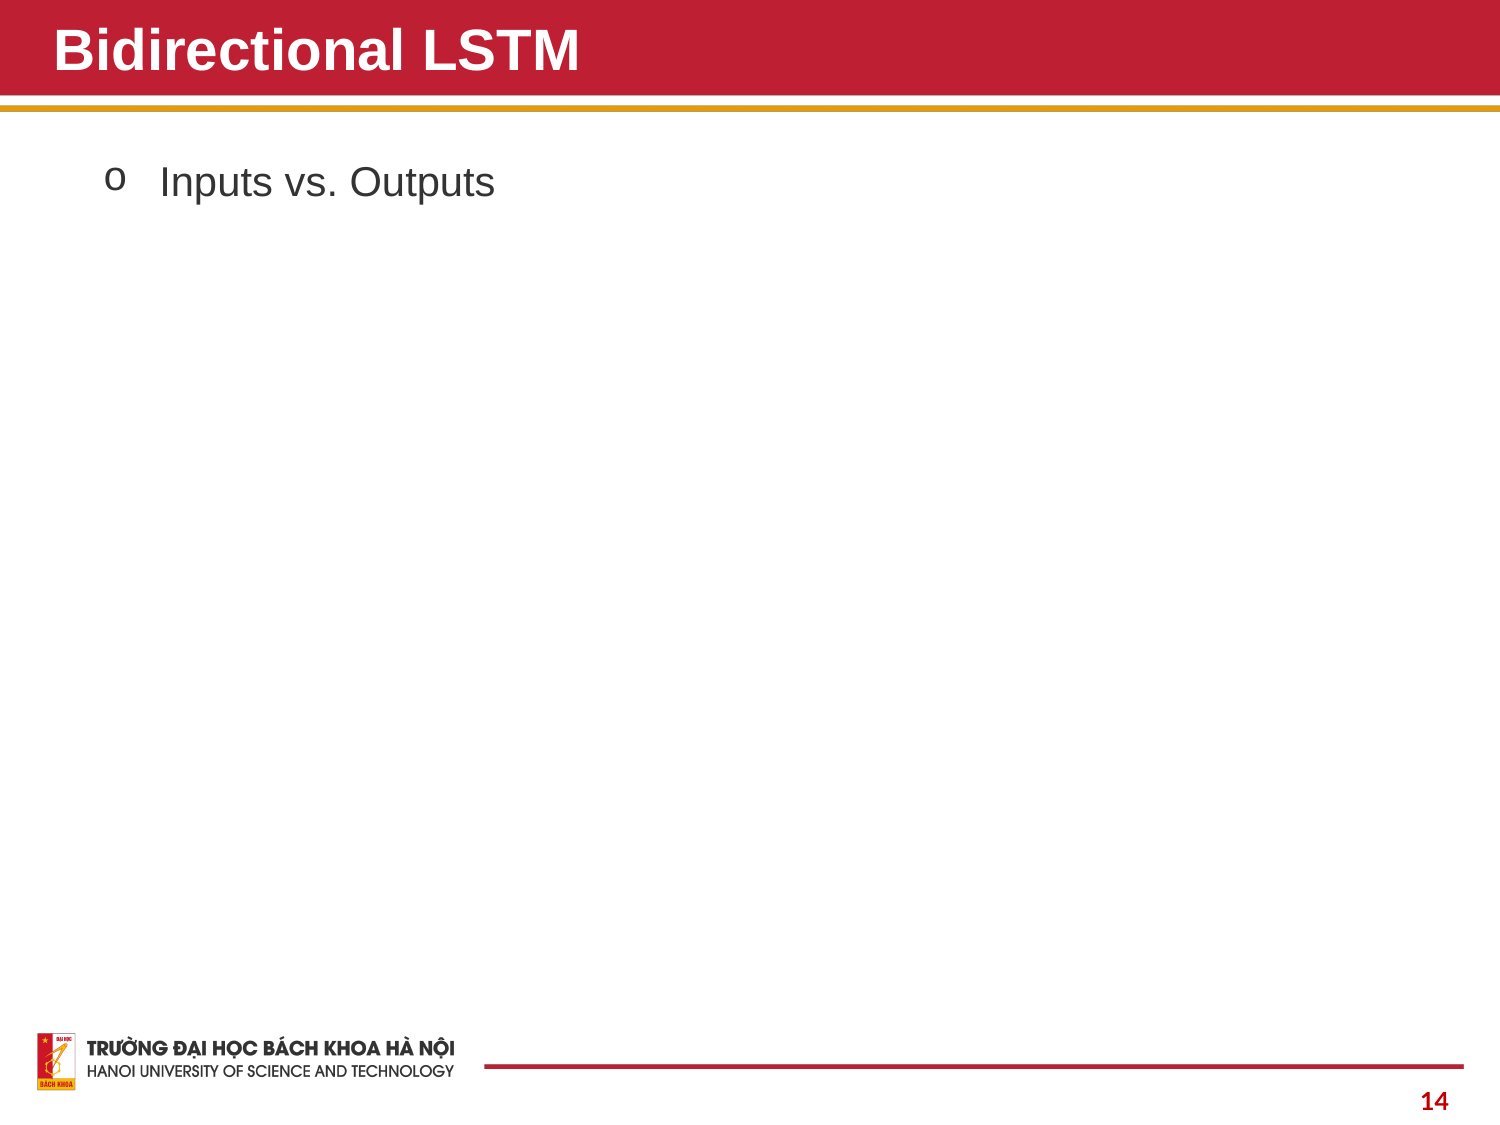

# Bidirectional LSTM
Inputs vs. Outputs

14